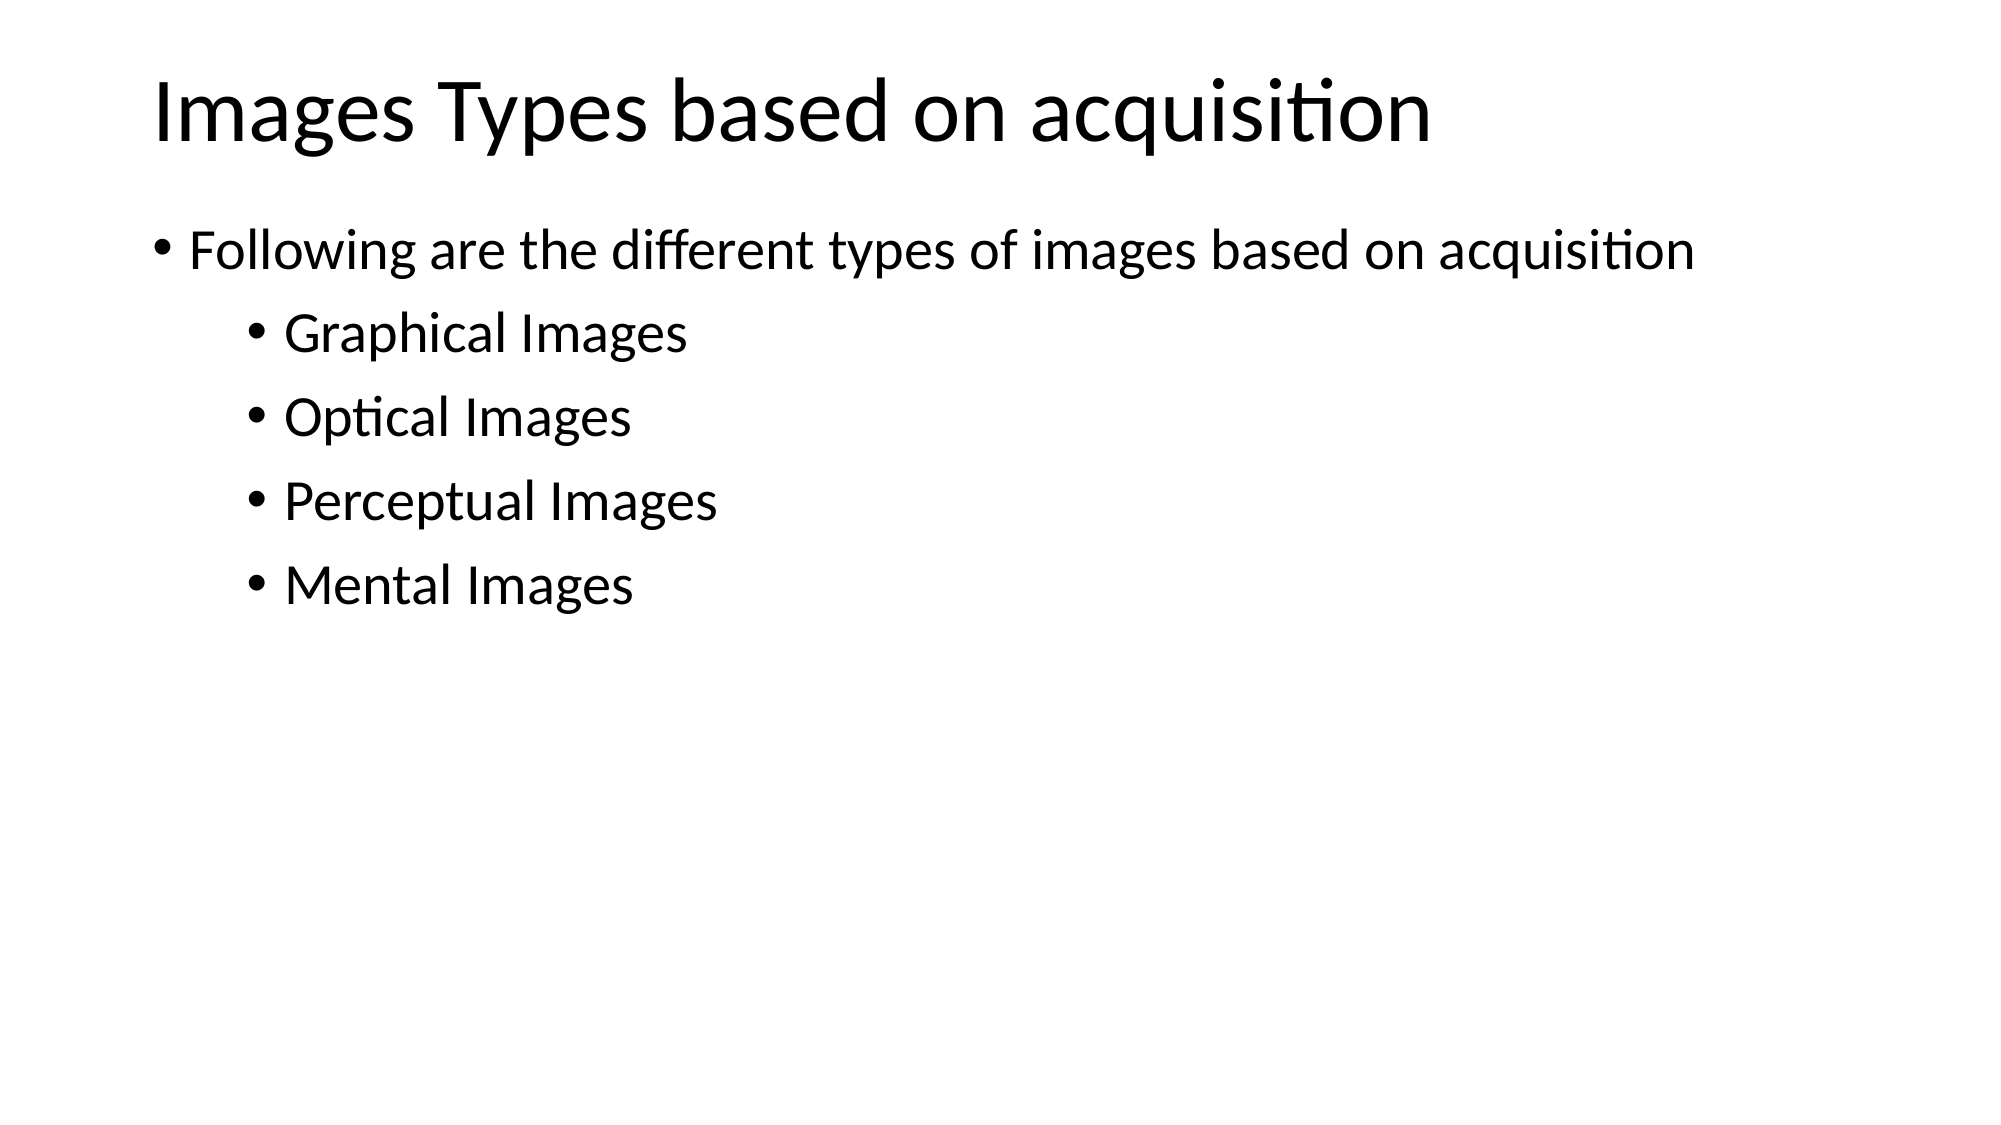

# Images Types based on acquisition
Following are the different types of images based on acquisition
Graphical Images
Optical Images
Perceptual Images
Mental Images